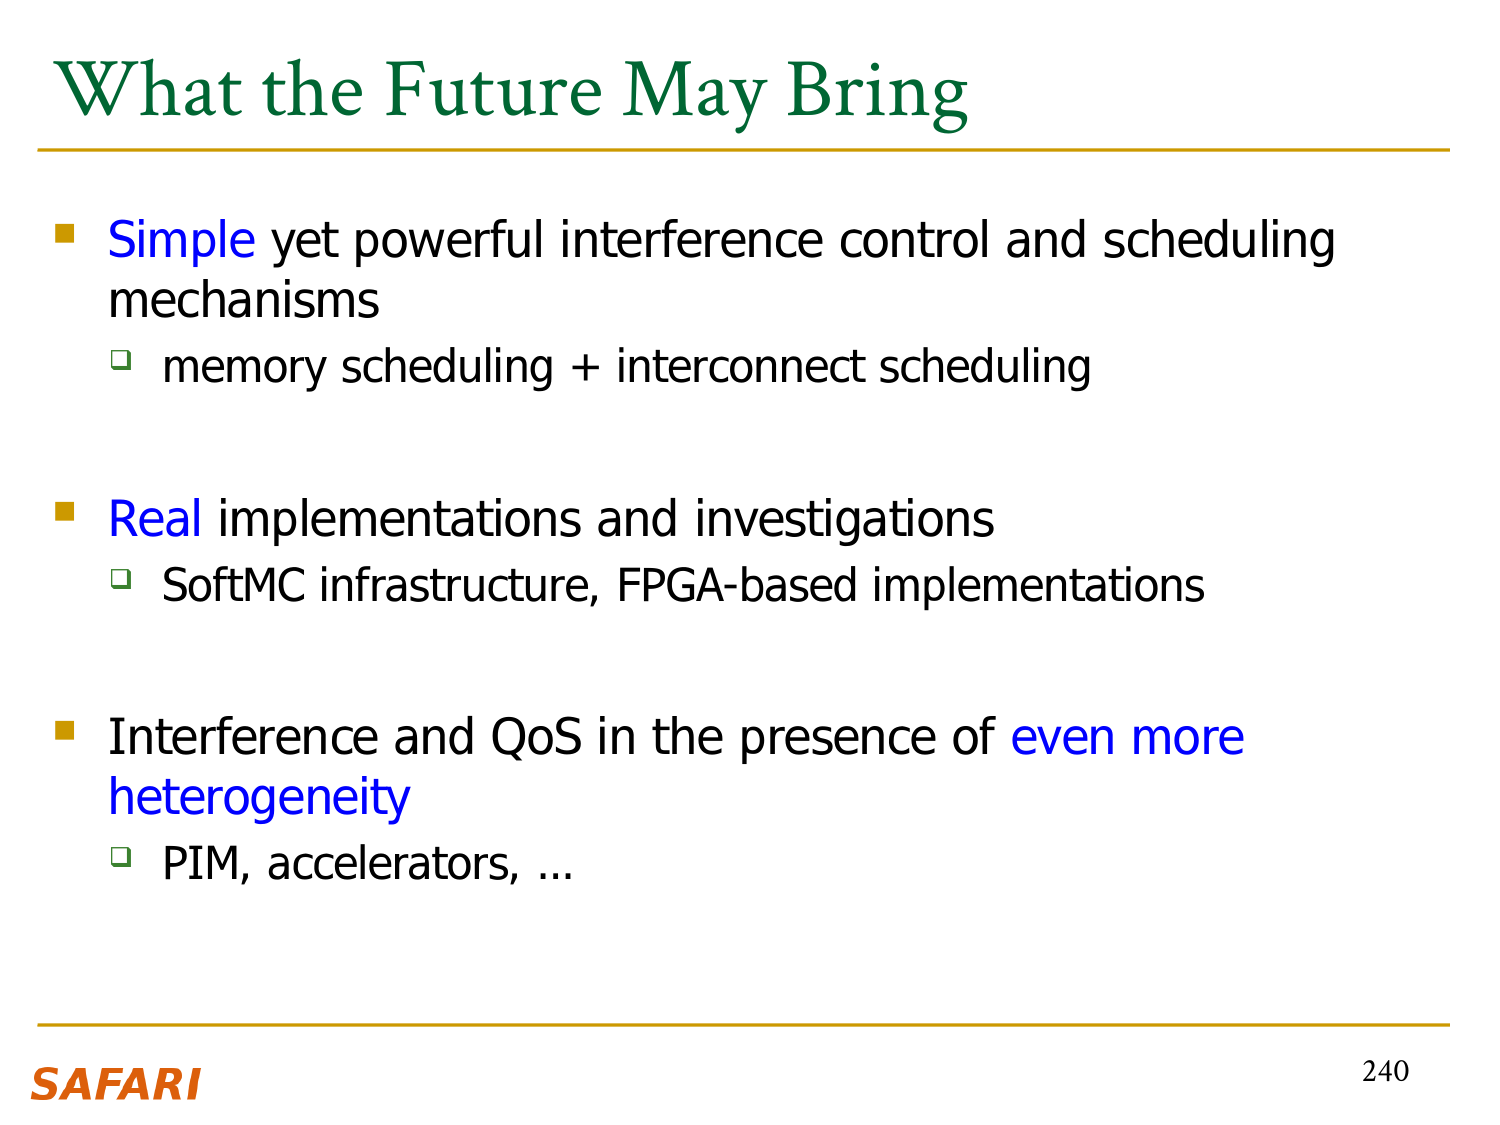

# What the Future May Bring
Simple yet powerful interference control and scheduling mechanisms
memory scheduling + interconnect scheduling

Real implementations and investigations
SoftMC infrastructure, FPGA-based implementations

Interference and QoS in the presence of even more heterogeneity
PIM, accelerators, …
240